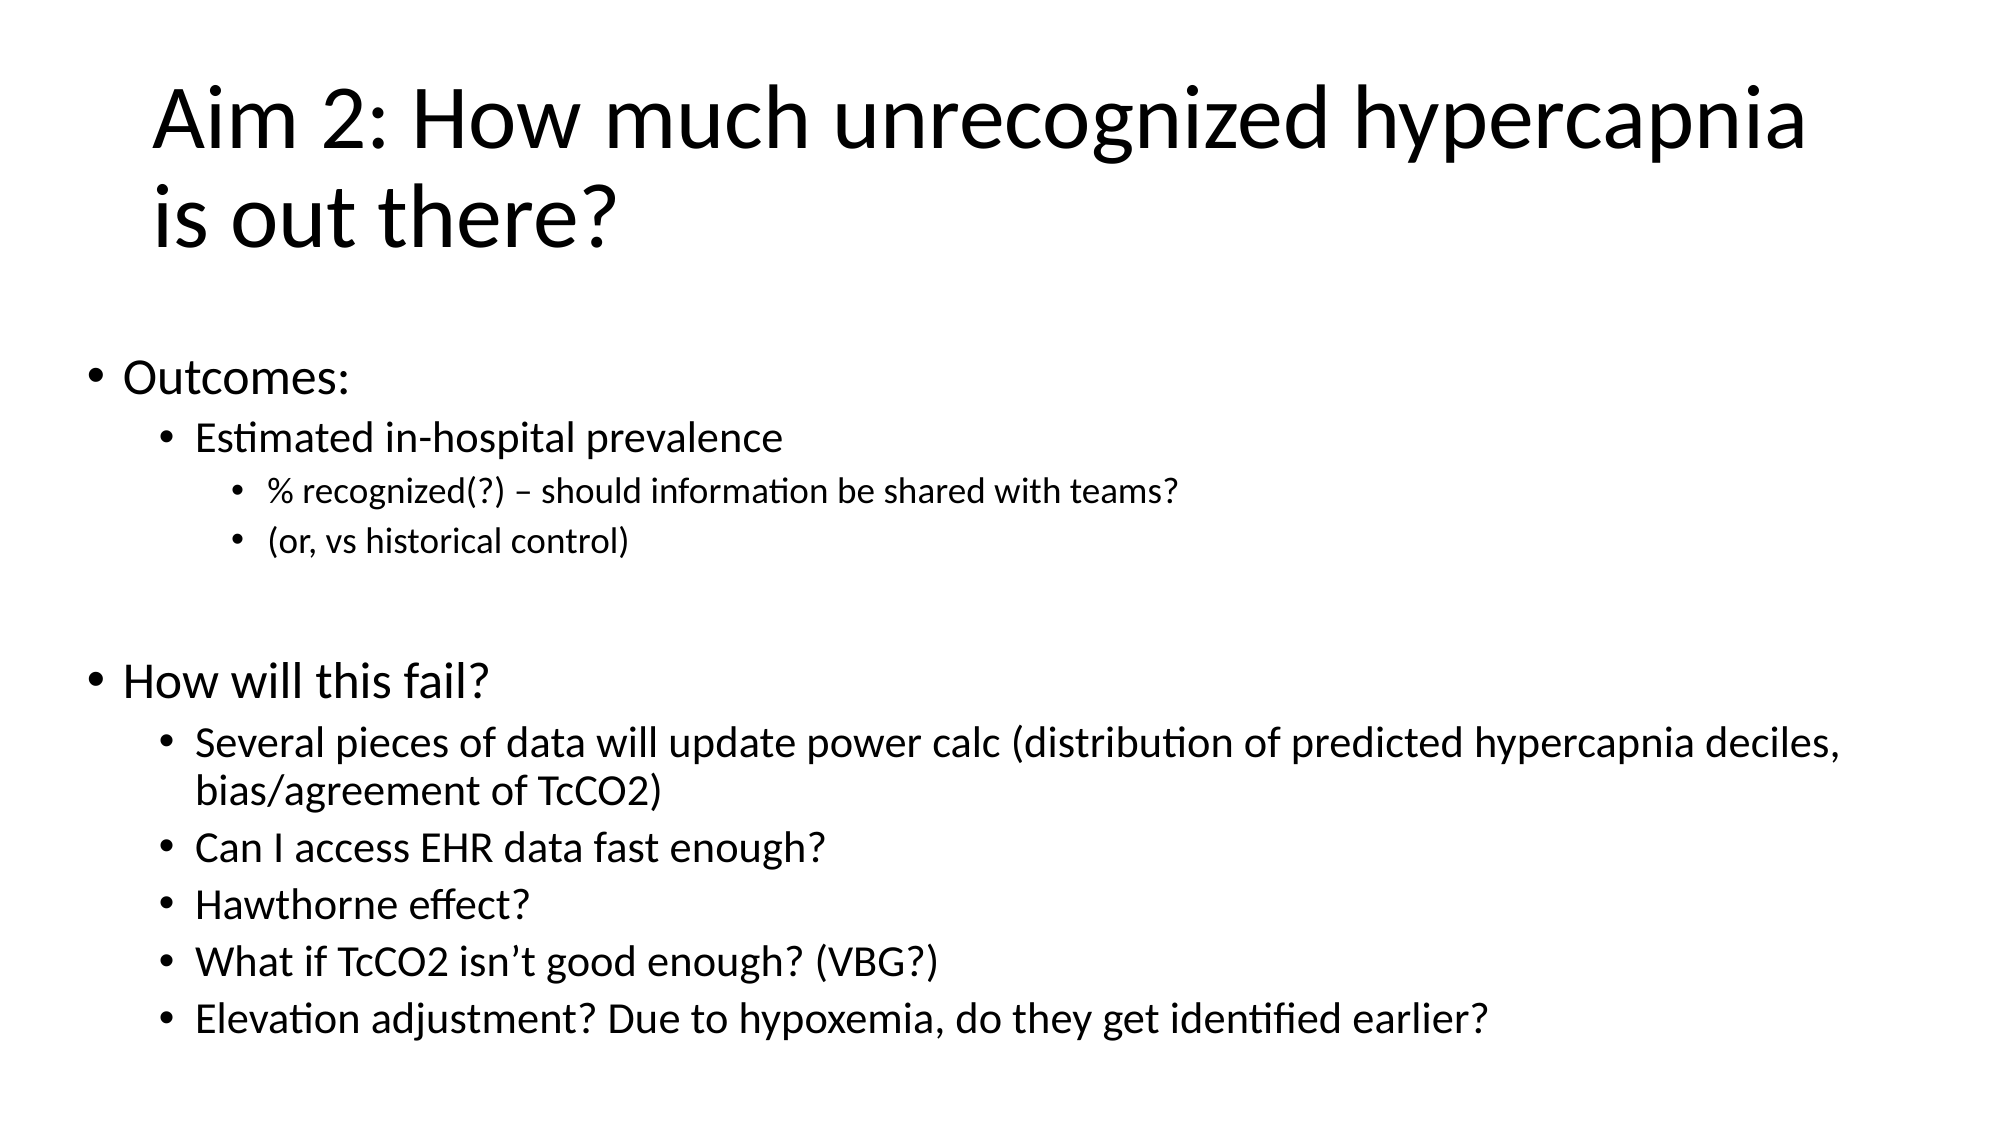

# Aim 2: How much unrecognized hypercapnia is out there?
Outcomes:
Estimated in-hospital prevalence
% recognized(?) – should information be shared with teams?
(or, vs historical control)

How will this fail?
Several pieces of data will update power calc (distribution of predicted hypercapnia deciles, bias/agreement of TcCO2)
Can I access EHR data fast enough?
Hawthorne effect?
What if TcCO2 isn’t good enough? (VBG?)
Elevation adjustment? Due to hypoxemia, do they get identified earlier?